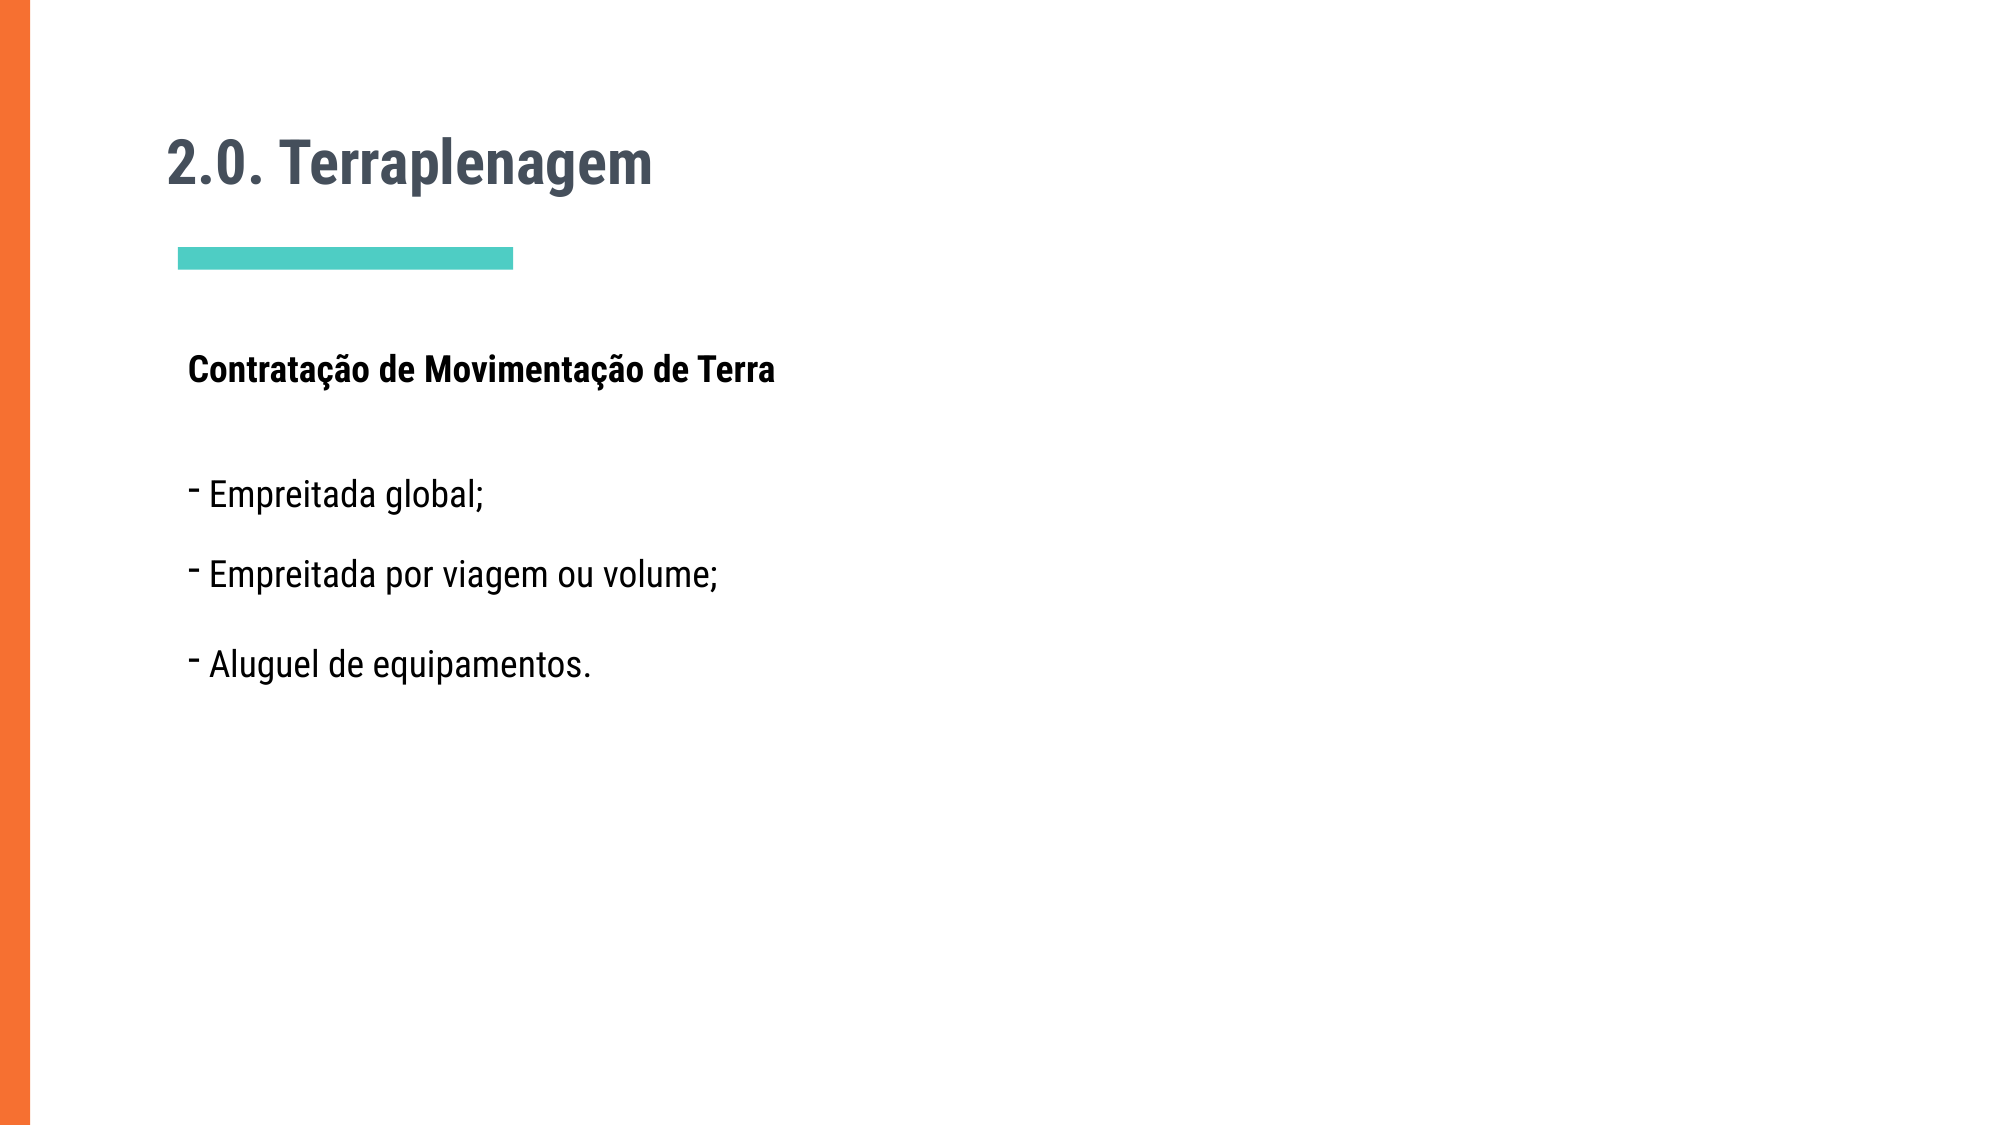

1.0. Serviços Preliminares
# 2.0. Terraplenagem
Contratação de Movimentação de Terra

 Empreitada global;

 Empreitada por viagem ou volume;

 Aluguel de equipamentos.